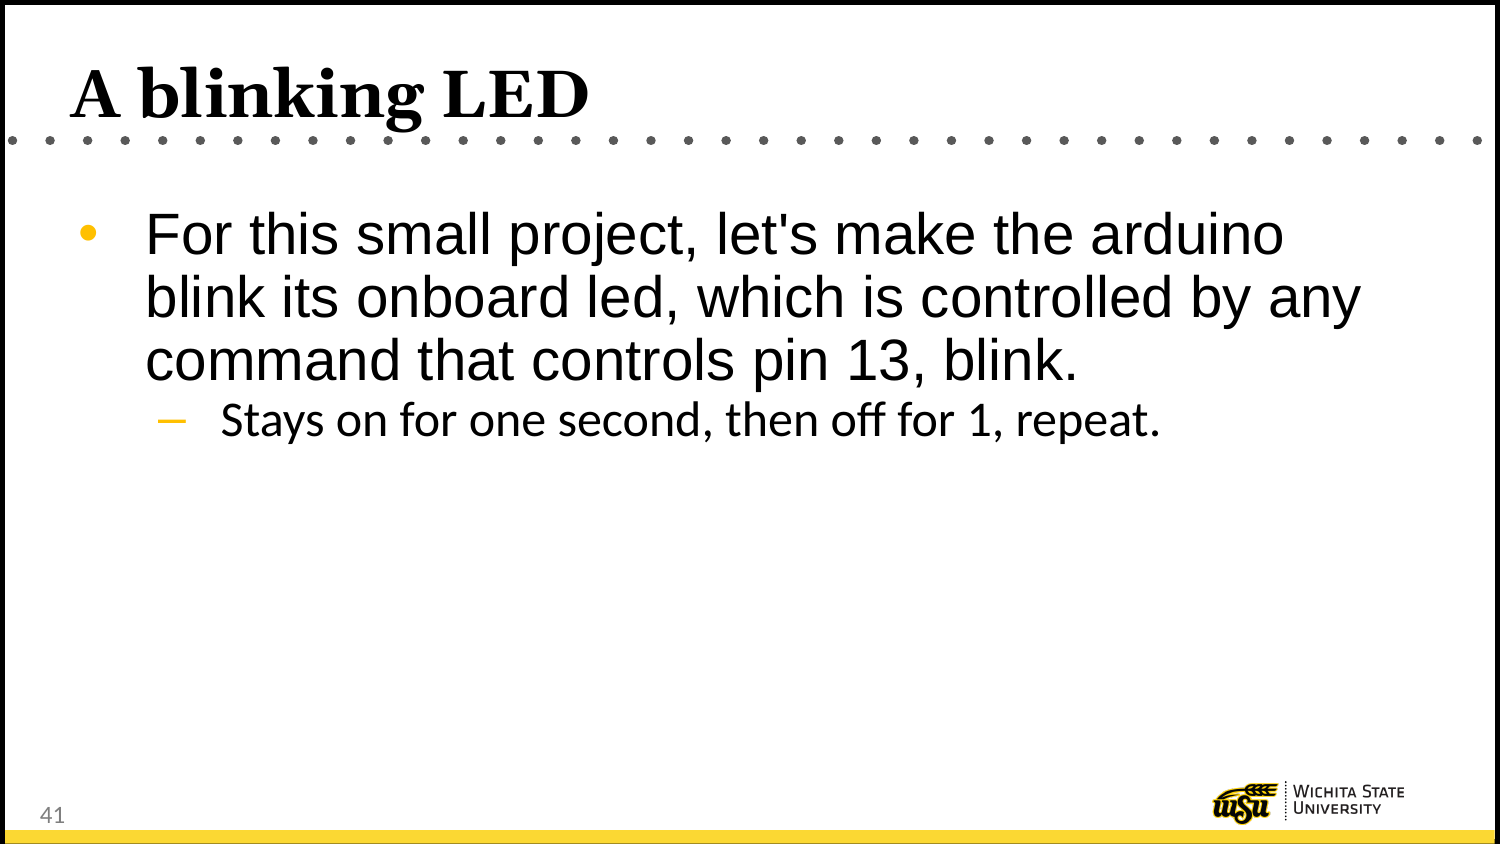

# A blinking LED
For this small project, let's make the arduino blink its onboard led, which is controlled by any command that controls pin 13, blink.
Stays on for one second, then off for 1, repeat.